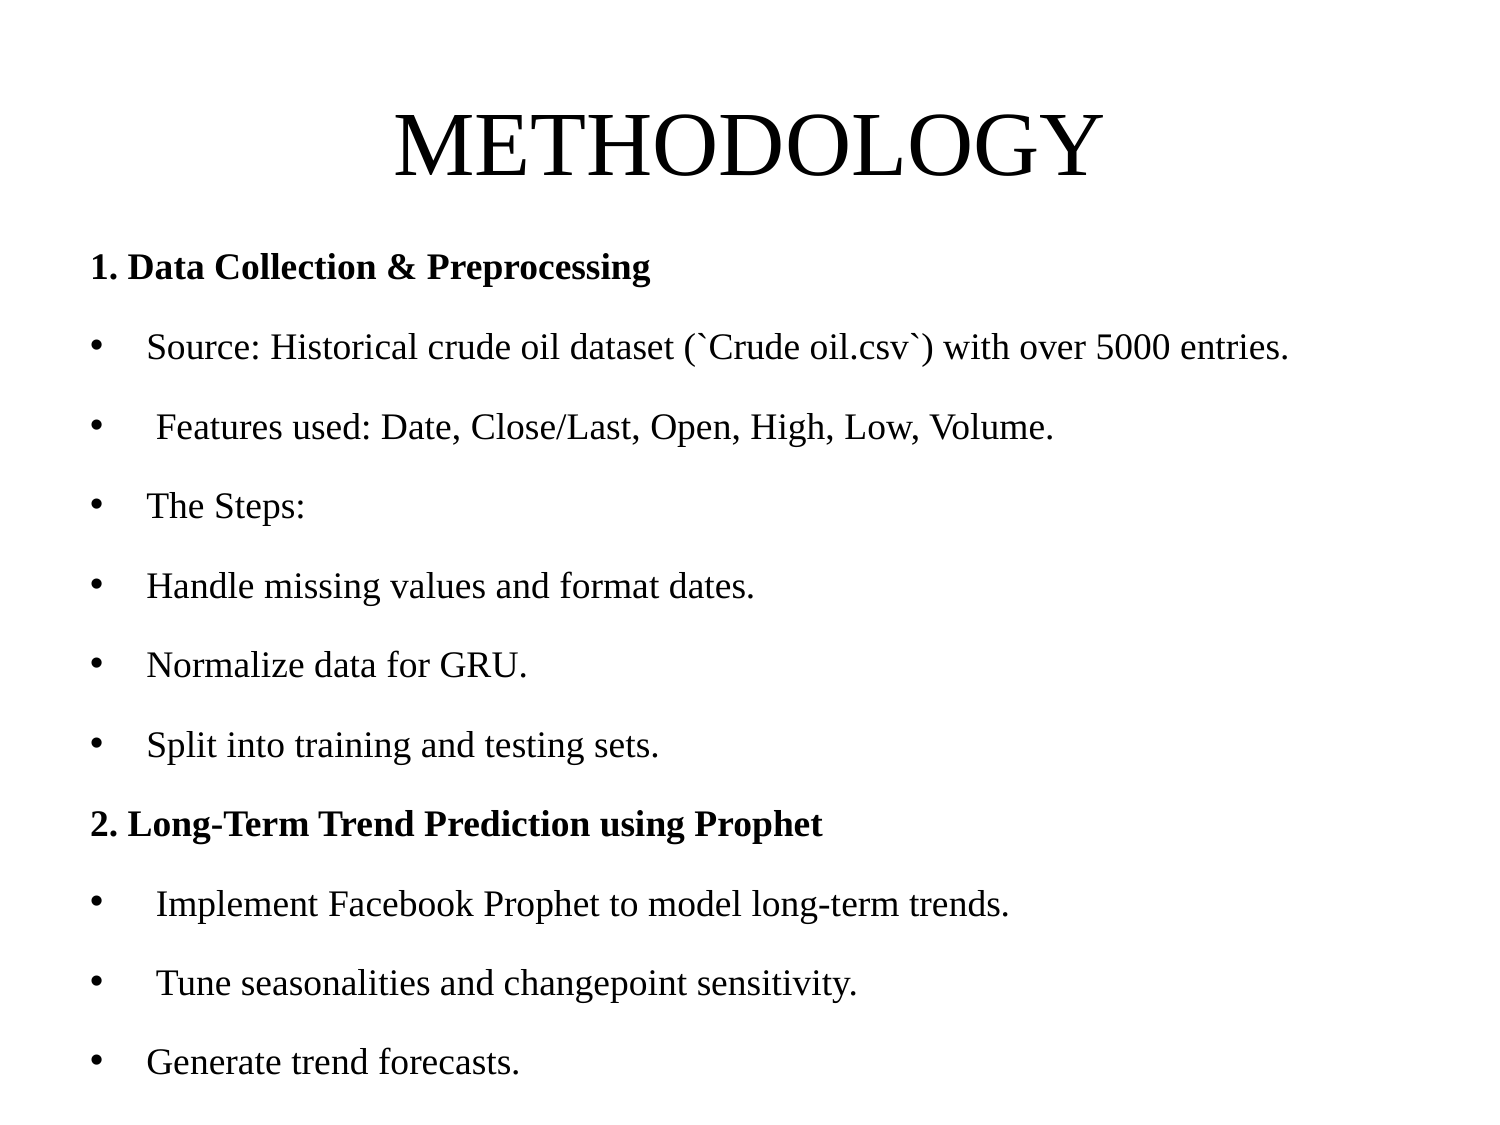

# Methodology
1. Data Collection & Preprocessing
Source: Historical crude oil dataset (`Crude oil.csv`) with over 5000 entries.
 Features used: Date, Close/Last, Open, High, Low, Volume.
The Steps:
Handle missing values and format dates.
Normalize data for GRU.
Split into training and testing sets.
2. Long-Term Trend Prediction using Prophet
 Implement Facebook Prophet to model long-term trends.
 Tune seasonalities and changepoint sensitivity.
Generate trend forecasts.